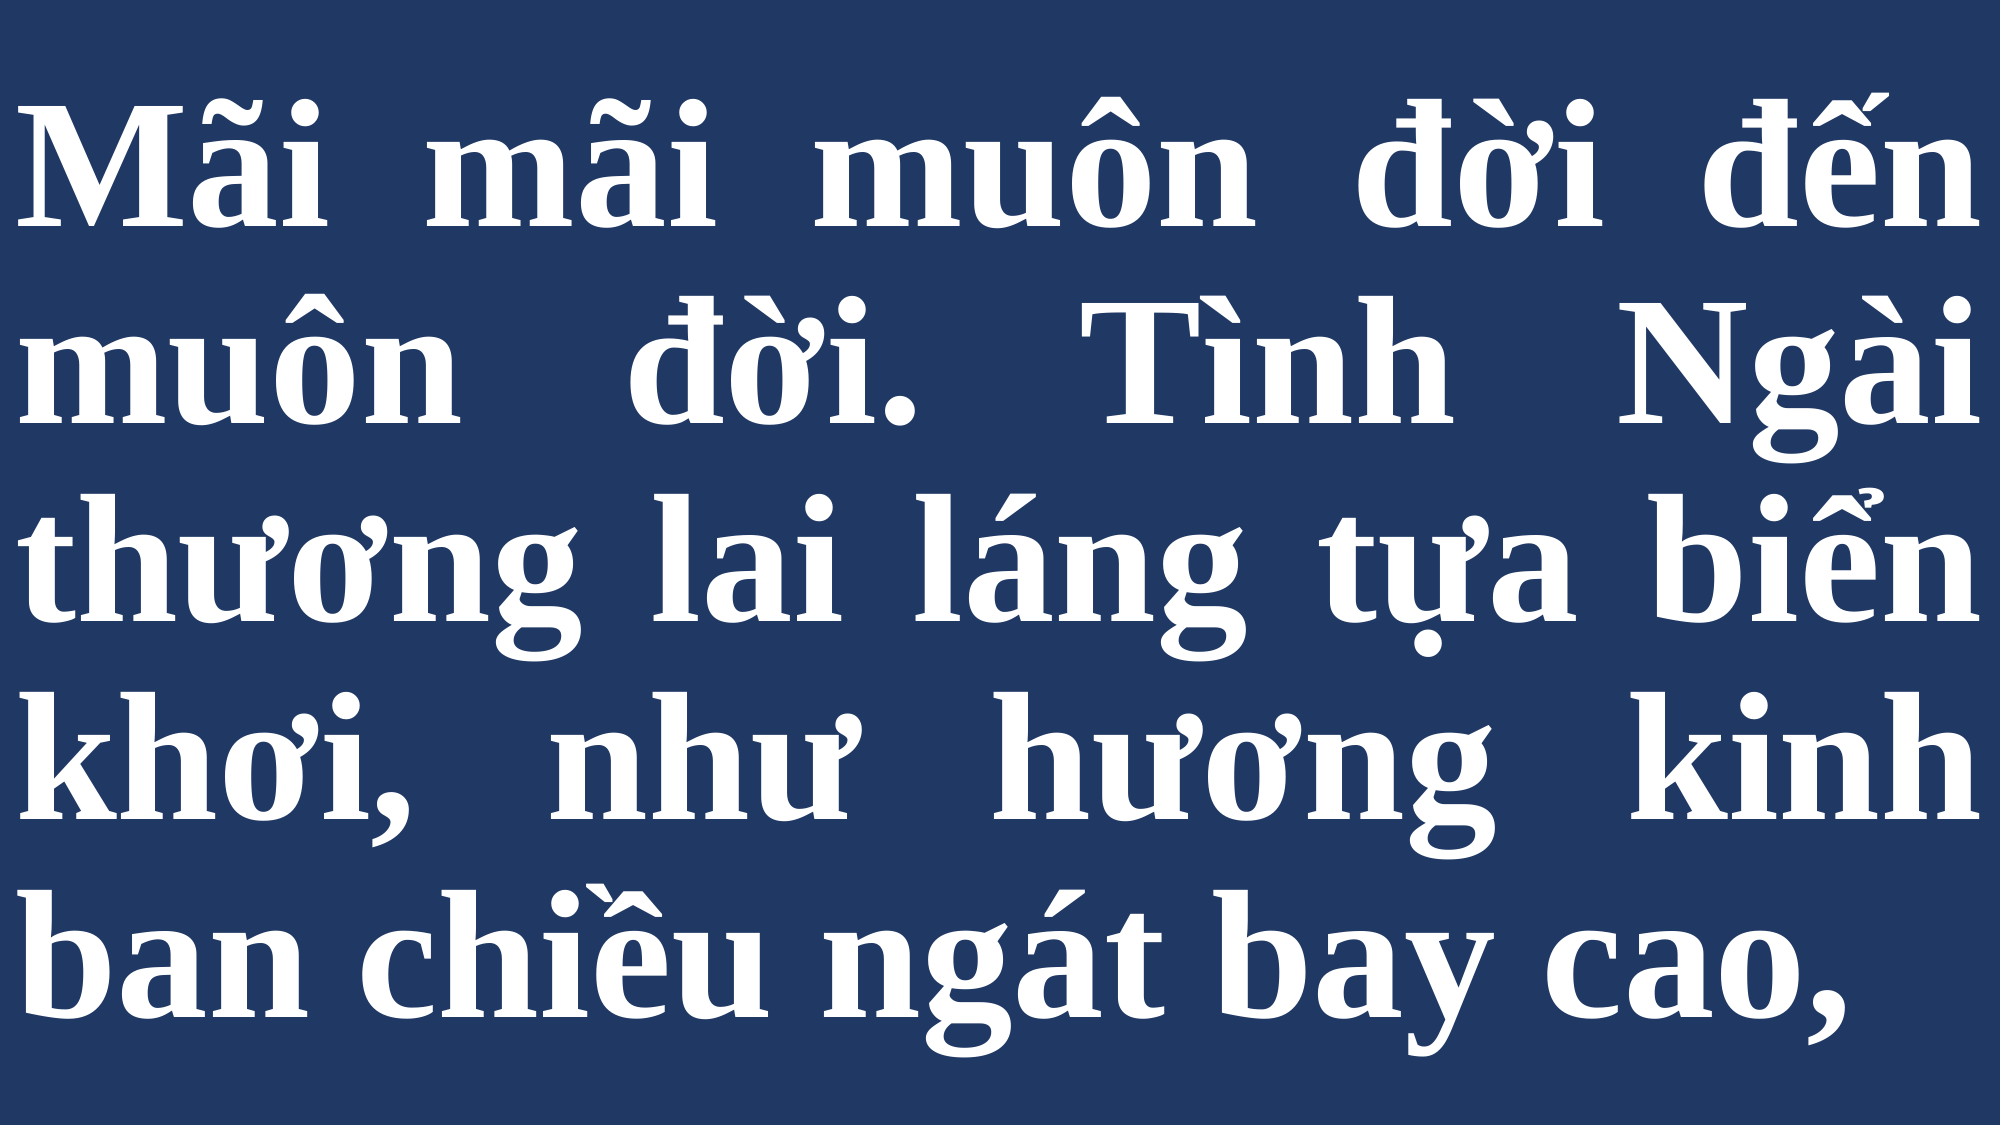

# Mãi mãi muôn đời đến muôn đời. Tình Ngài thương lai láng tựa biển khơi, như hương kinh ban chiều ngát bay cao,